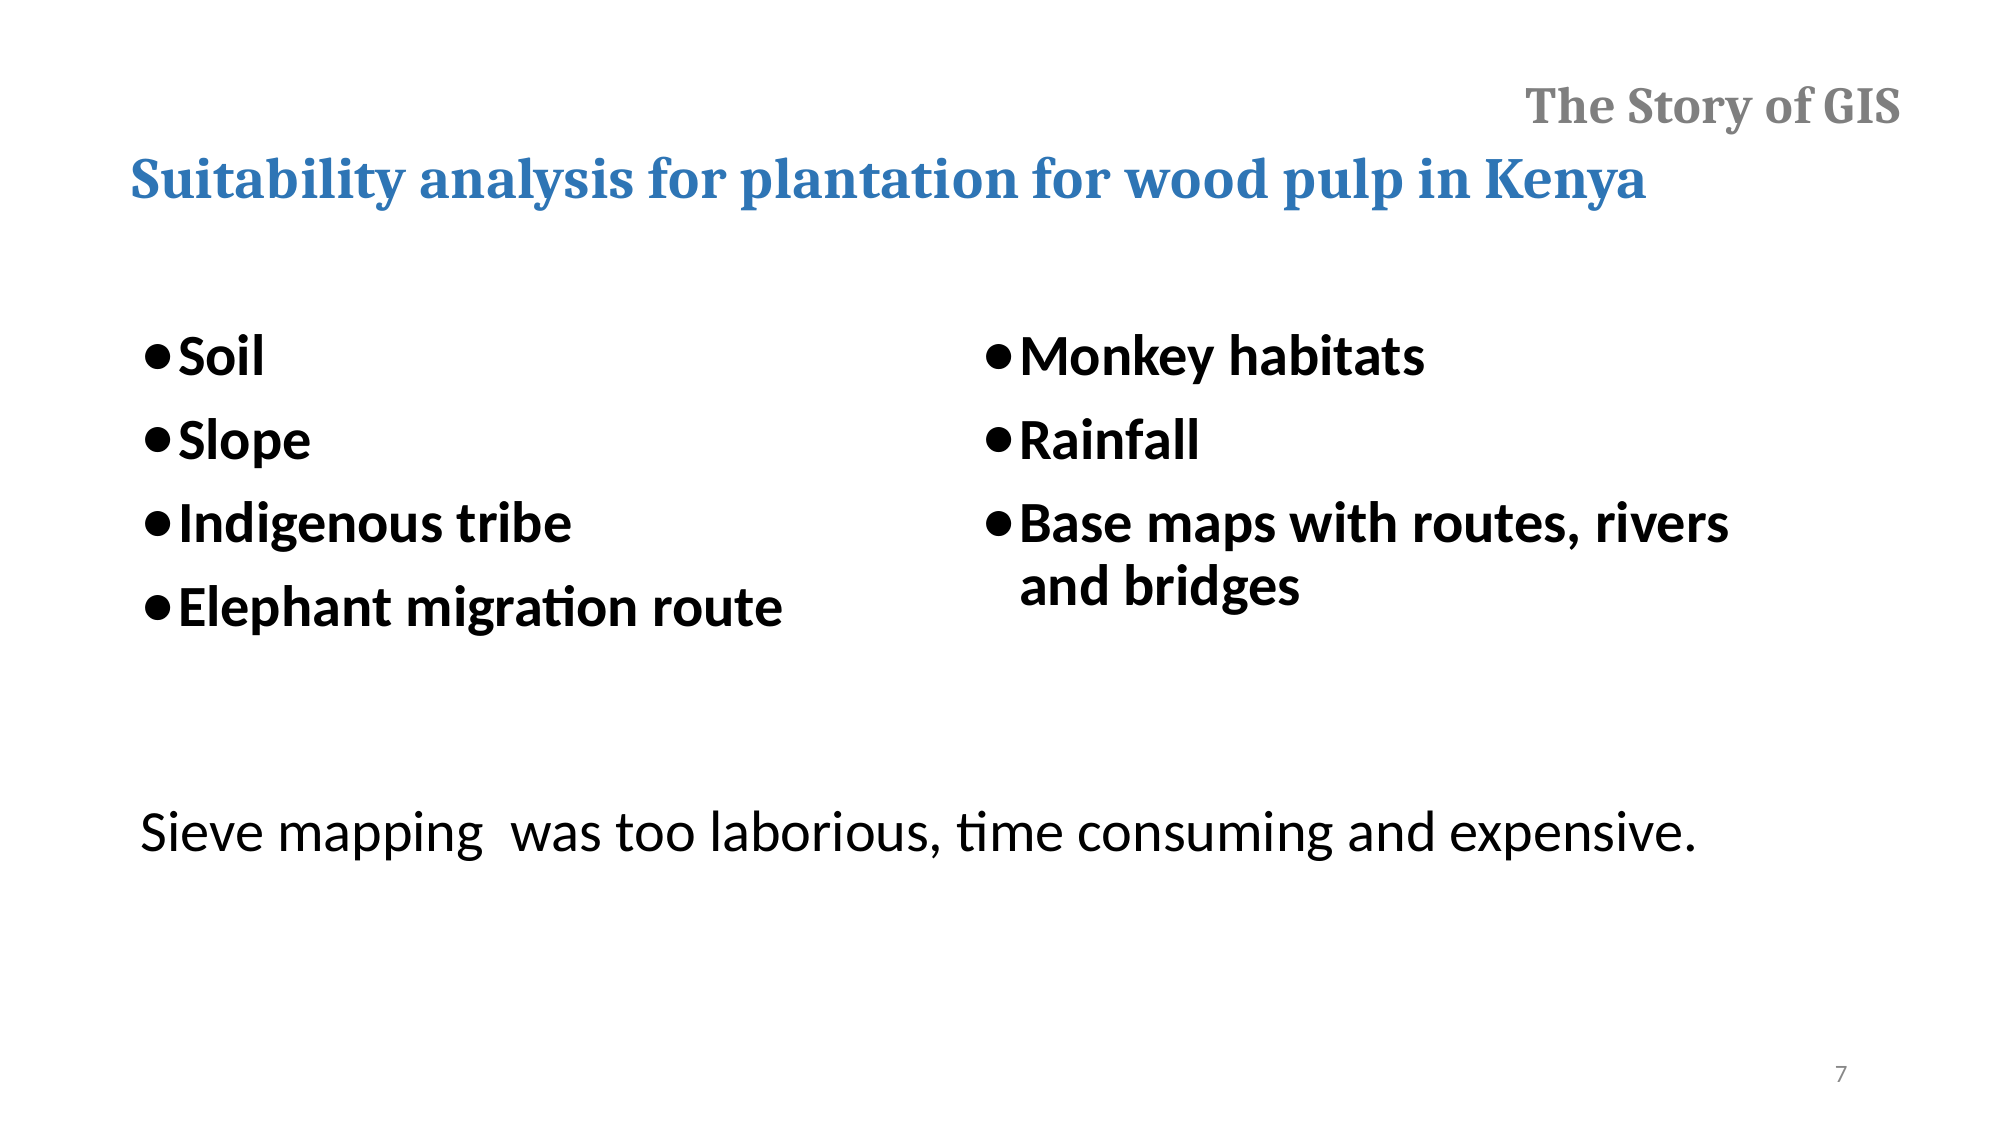

The Story of GIS
# Suitability analysis for plantation for wood pulp in Kenya
Soil
Slope
Indigenous tribe
Elephant migration route

Monkey habitats
Rainfall
Base maps with routes, rivers and bridges
Sieve mapping  was too laborious, time consuming and expensive.

7